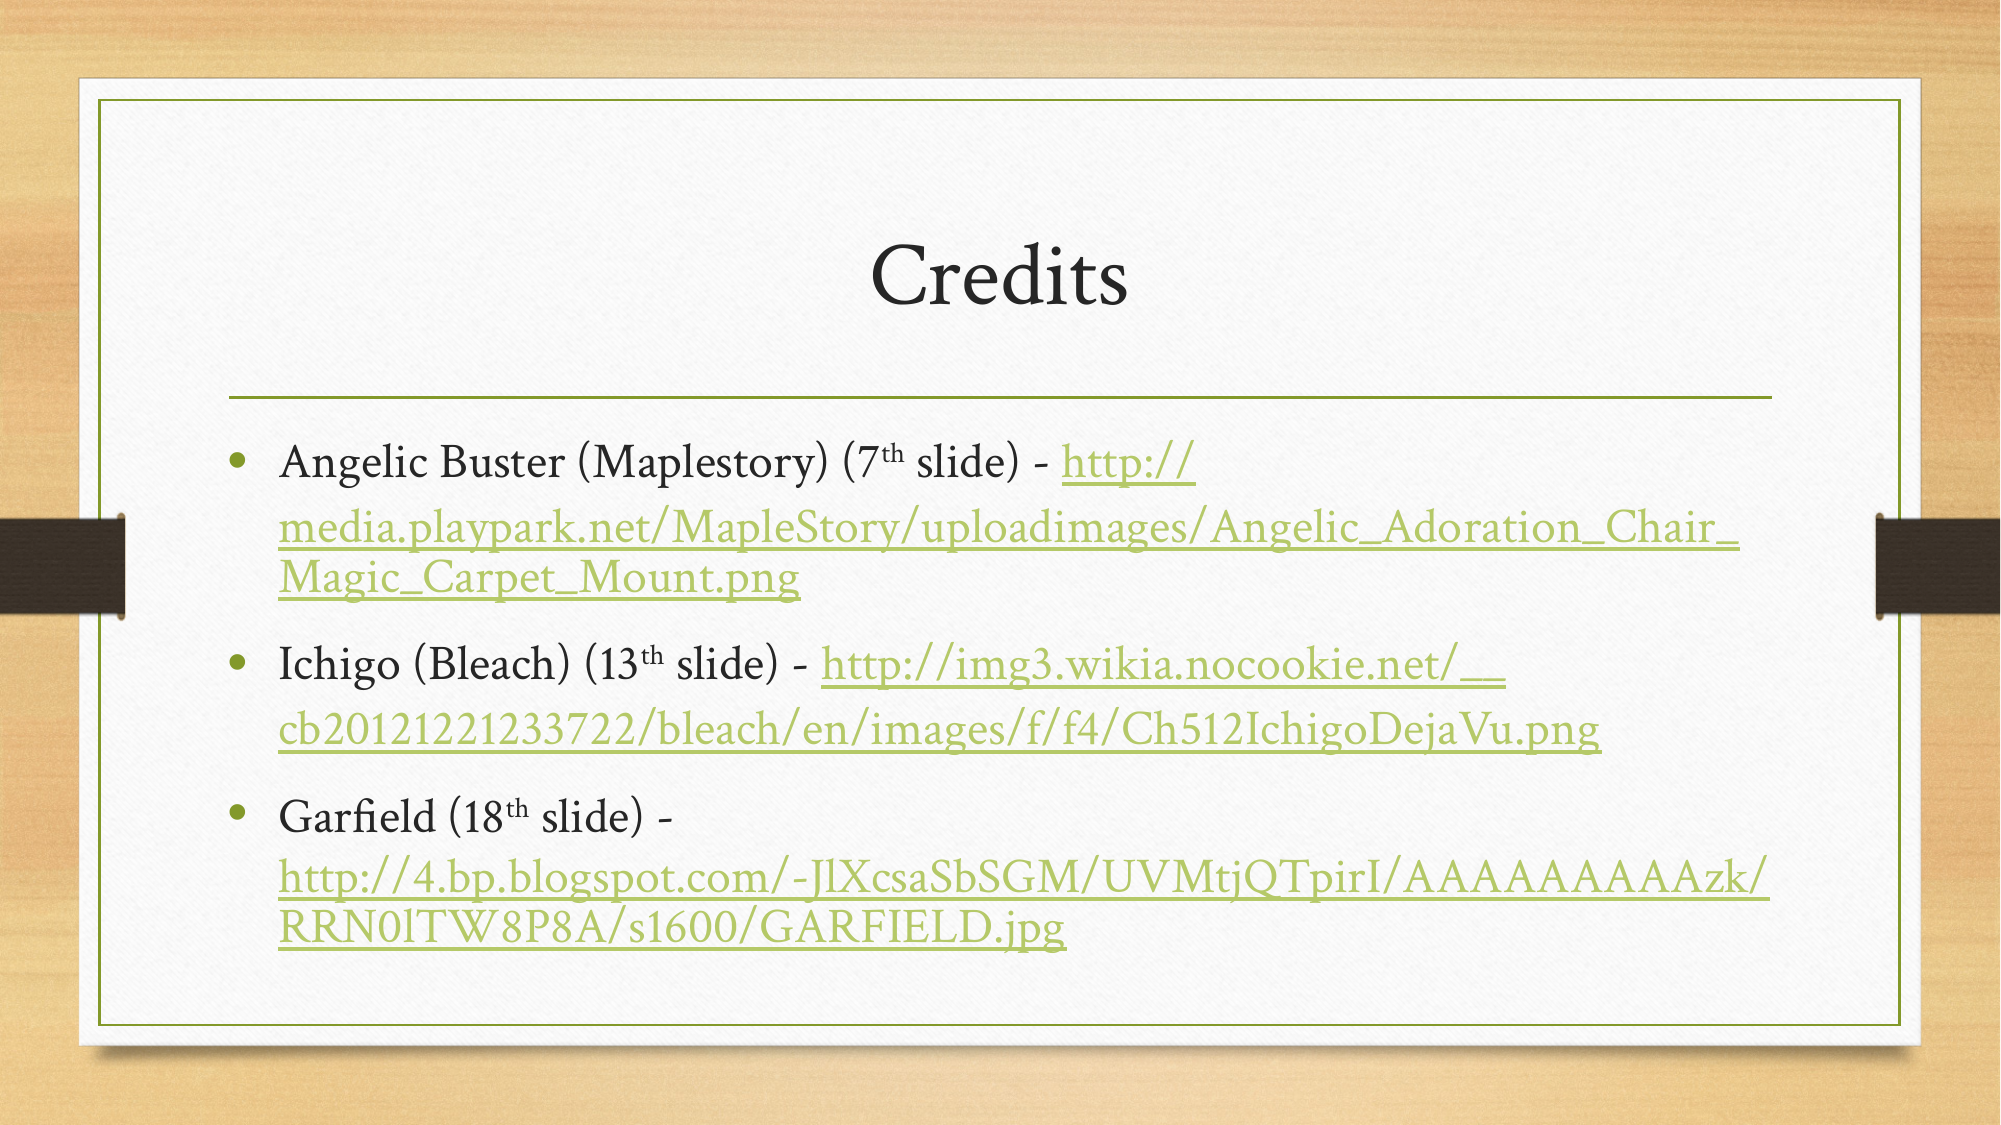

# Credits
Angelic Buster (Maplestory) (7th slide) - http://media.playpark.net/MapleStory/uploadimages/Angelic_Adoration_Chair_Magic_Carpet_Mount.png
Ichigo (Bleach) (13th slide) - http://img3.wikia.nocookie.net/__cb20121221233722/bleach/en/images/f/f4/Ch512IchigoDejaVu.png
Garfield (18th slide) - http://4.bp.blogspot.com/-JlXcsaSbSGM/UVMtjQTpirI/AAAAAAAAAzk/RRN0lTW8P8A/s1600/GARFIELD.jpg